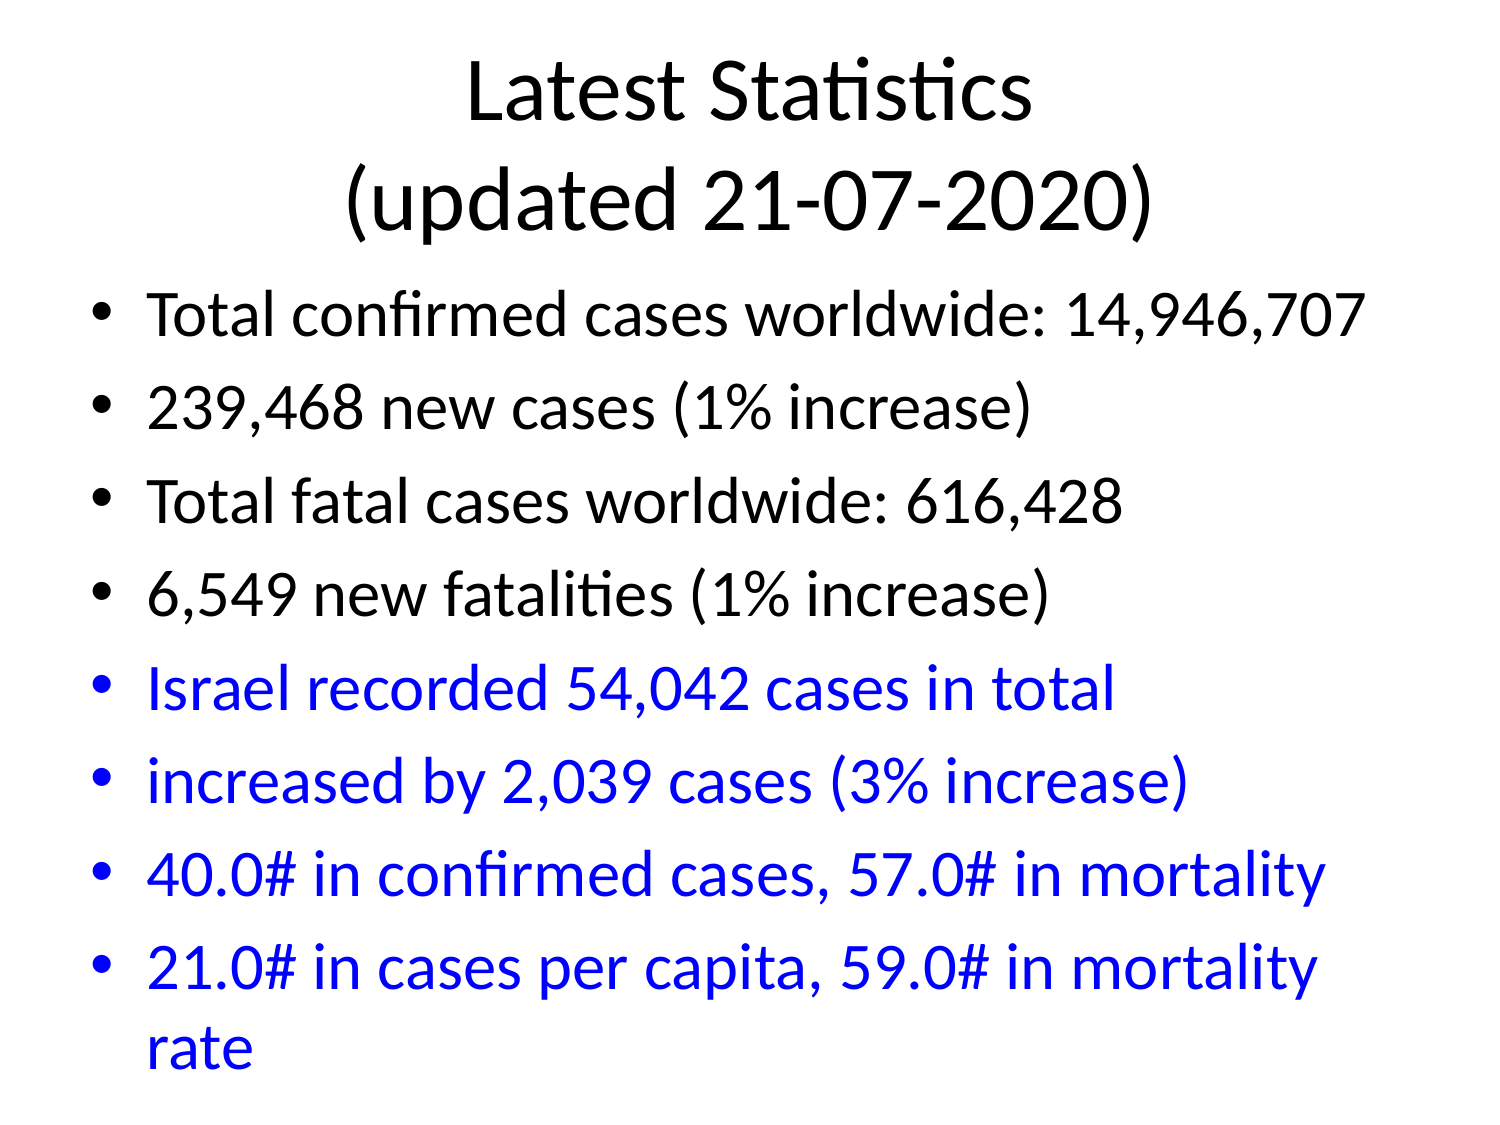

# Latest Statistics
(updated 21-07-2020)
Total confirmed cases worldwide: 14,946,707
239,468 new cases (1% increase)
Total fatal cases worldwide: 616,428
6,549 new fatalities (1% increase)
Israel recorded 54,042 cases in total
increased by 2,039 cases (3% increase)
40.0# in confirmed cases, 57.0# in mortality
21.0# in cases per capita, 59.0# in mortality rate